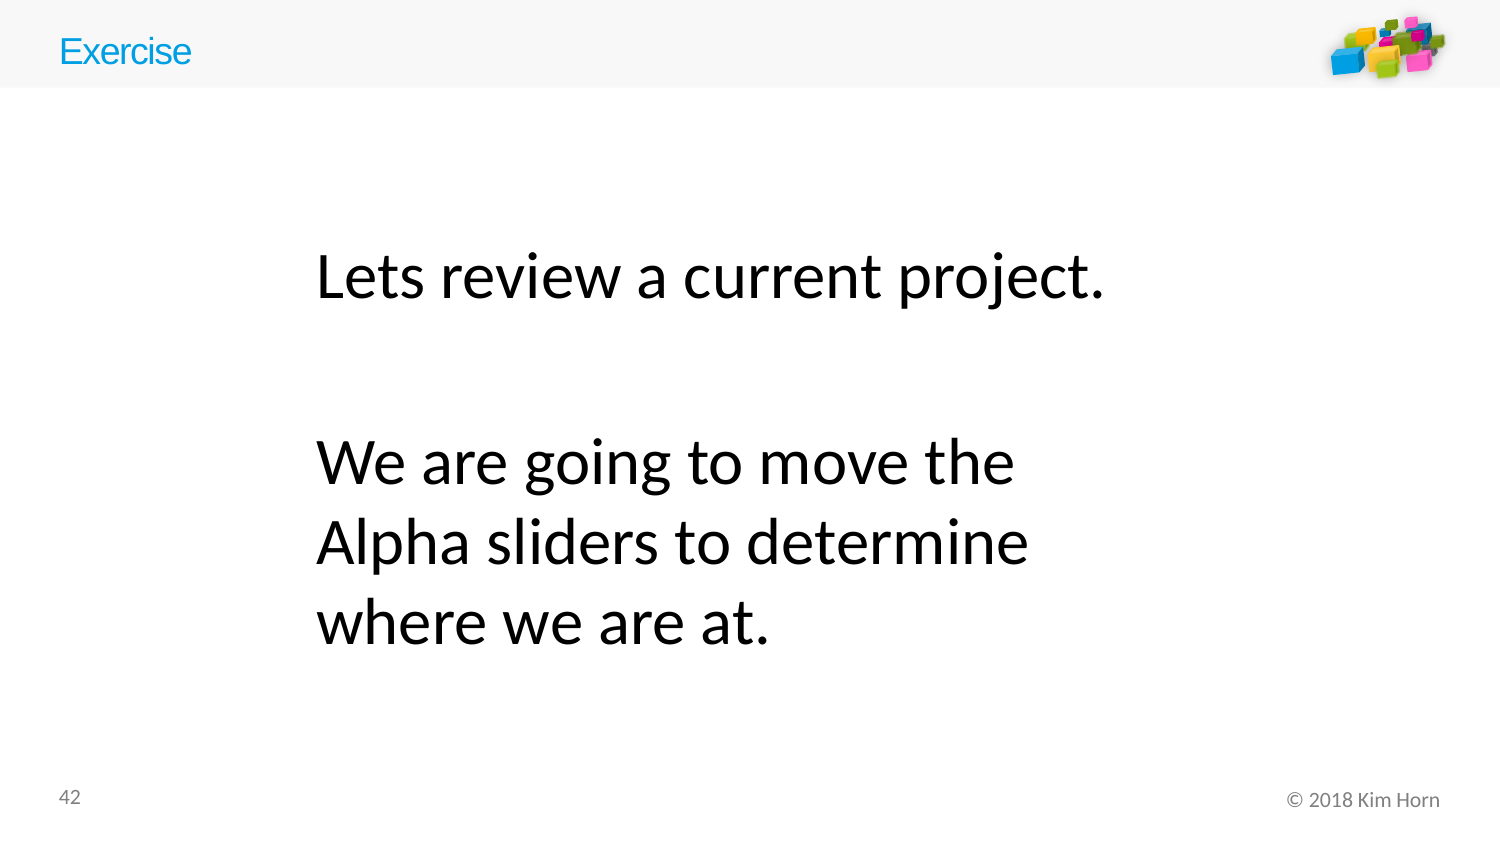

# Exercise
Lets review a current project.

We are going to move the Alpha sliders to determine where we are at.